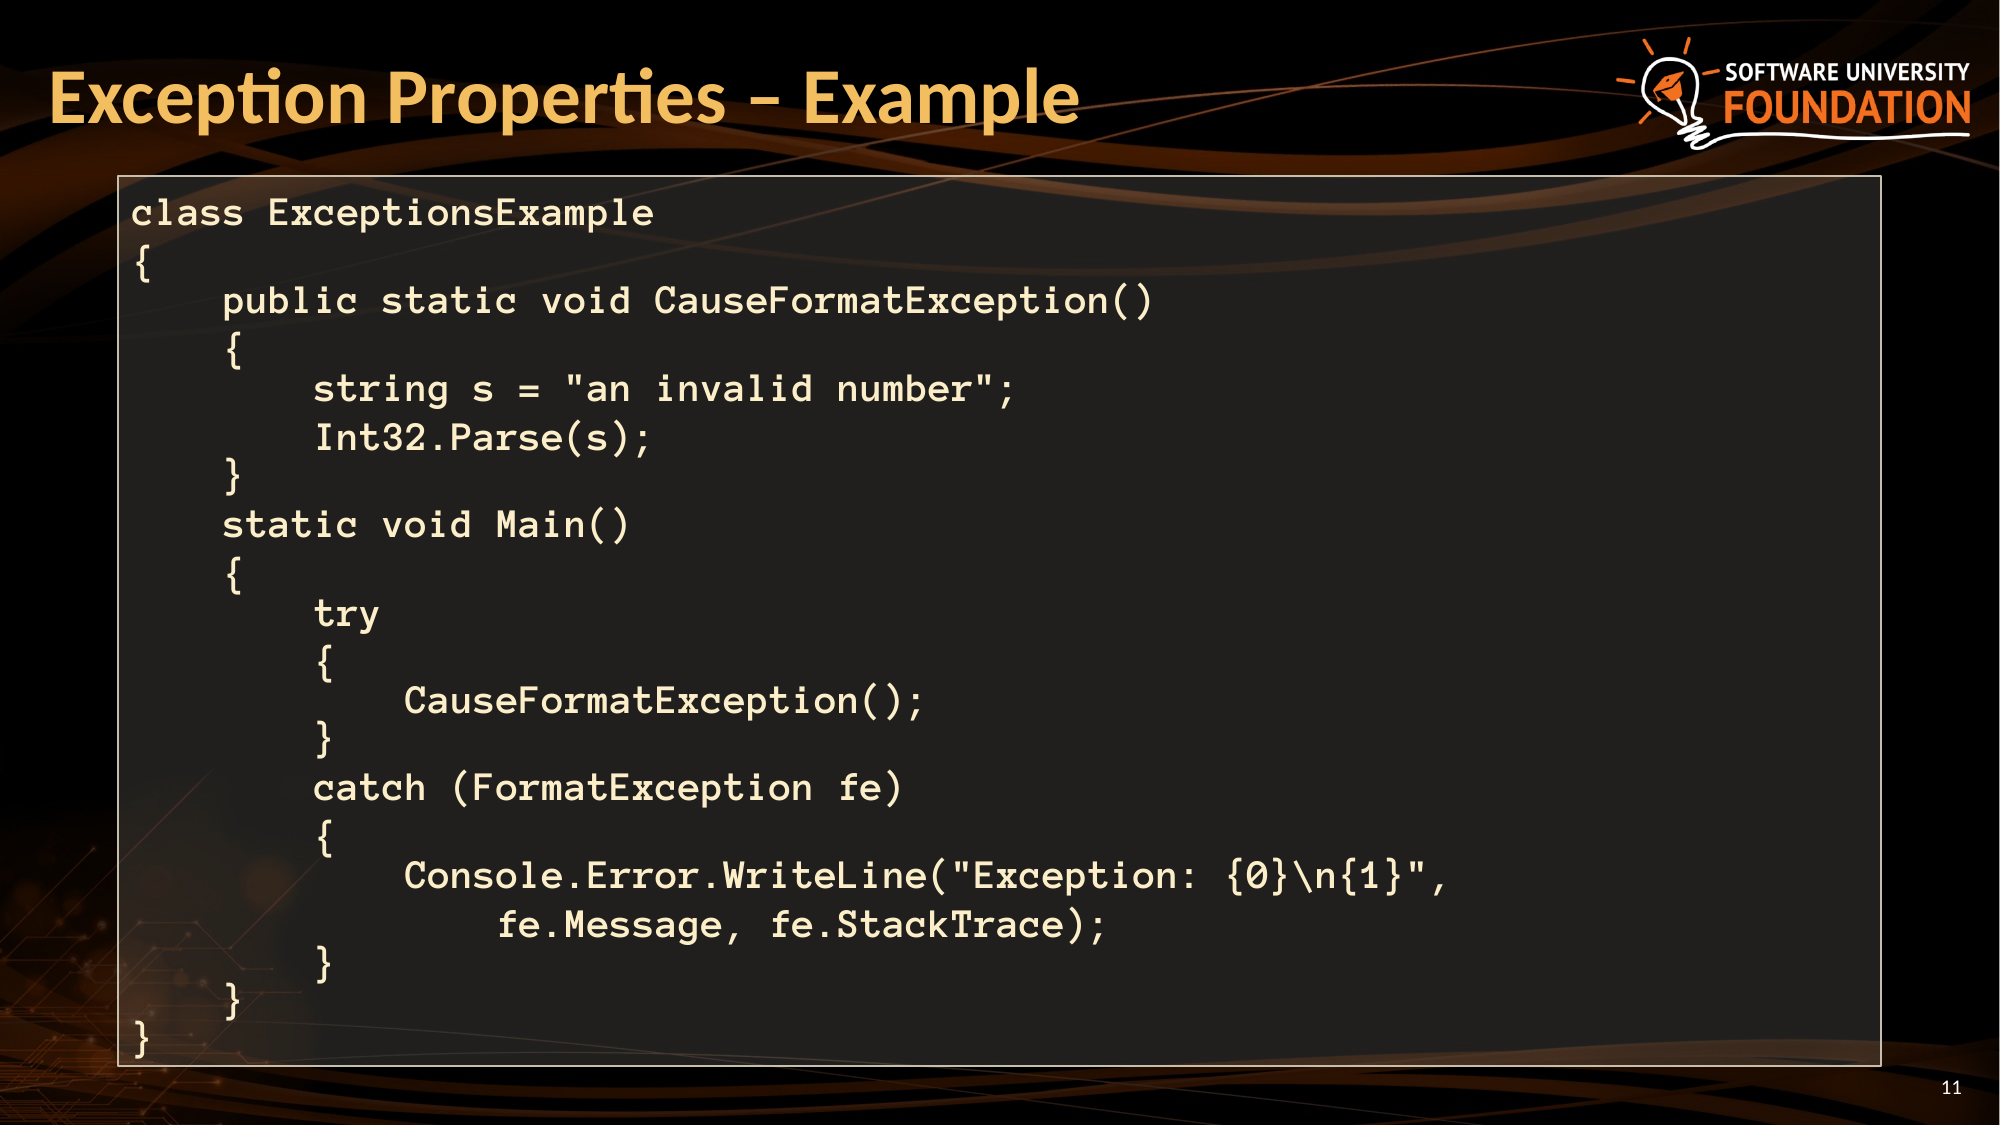

# Exception Properties – Example
class ExceptionsExample
{
    public static void CauseFormatException()
    {
        string s = "an invalid number";
        Int32.Parse(s);
    }
    static void Main()
    {
        try
        {
            CauseFormatException();
        }
        catch (FormatException fe)
        {
            Console.Error.WriteLine("Exception: {0}\n{1}",
                fe.Message, fe.StackTrace);
        }
    }
}
11